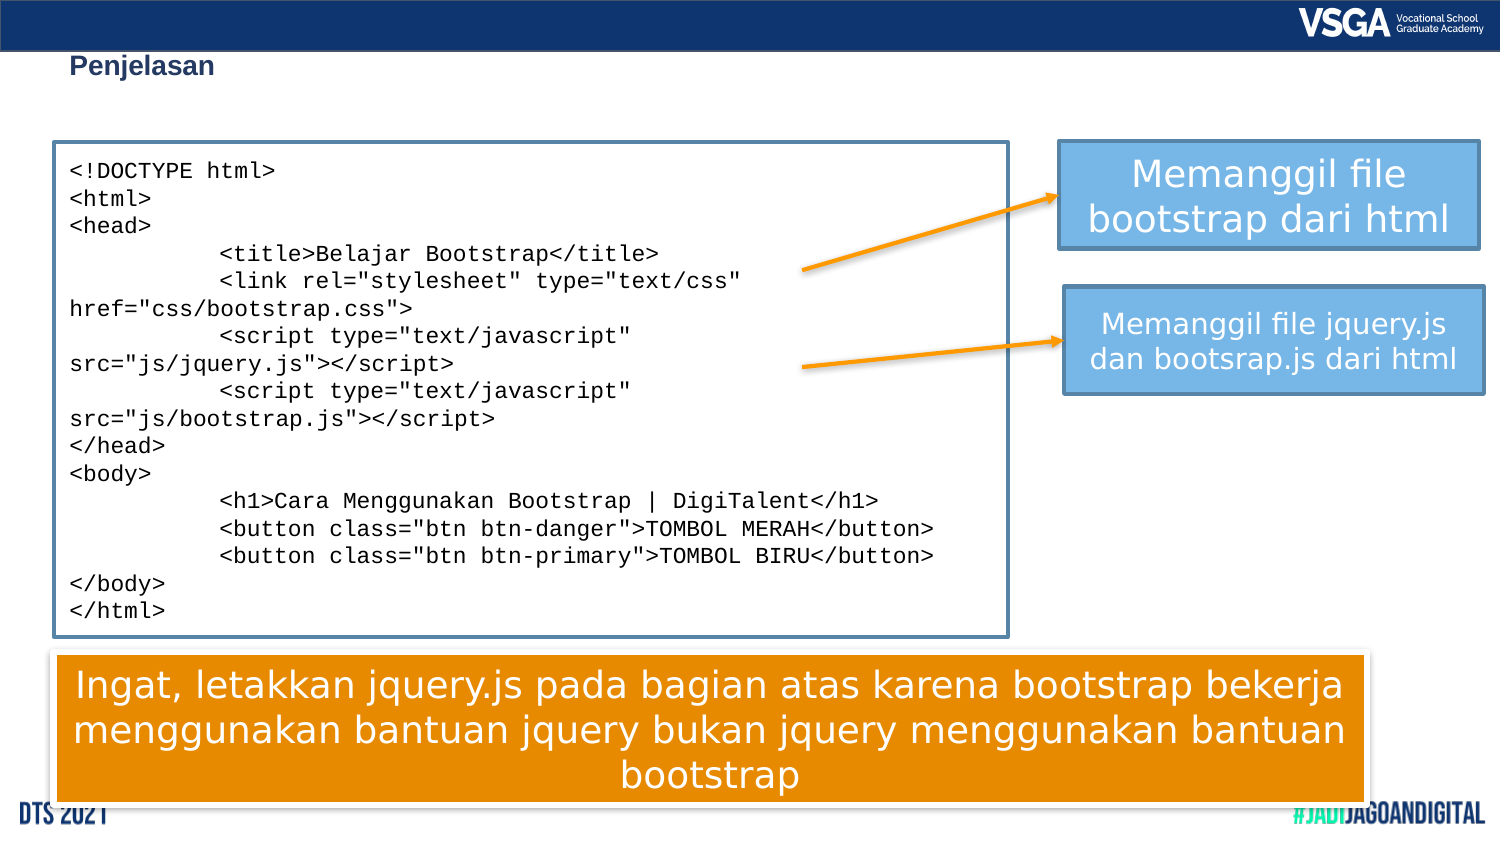

Penjelasan
Memanggil file bootstrap dari html
<!DOCTYPE html>
<html>
<head>
	<title>Belajar Bootstrap</title>
	<link rel="stylesheet" type="text/css" href="css/bootstrap.css">
	<script type="text/javascript" src="js/jquery.js"></script>
	<script type="text/javascript" src="js/bootstrap.js"></script>
</head>
<body>
	<h1>Cara Menggunakan Bootstrap | DigiTalent</h1>
	<button class="btn btn-danger">TOMBOL MERAH</button>
	<button class="btn btn-primary">TOMBOL BIRU</button>
</body>
</html>
Memanggil file jquery.js dan bootsrap.js dari html
Ingat, letakkan jquery.js pada bagian atas karena bootstrap bekerja menggunakan bantuan jquery bukan jquery menggunakan bantuan bootstrap